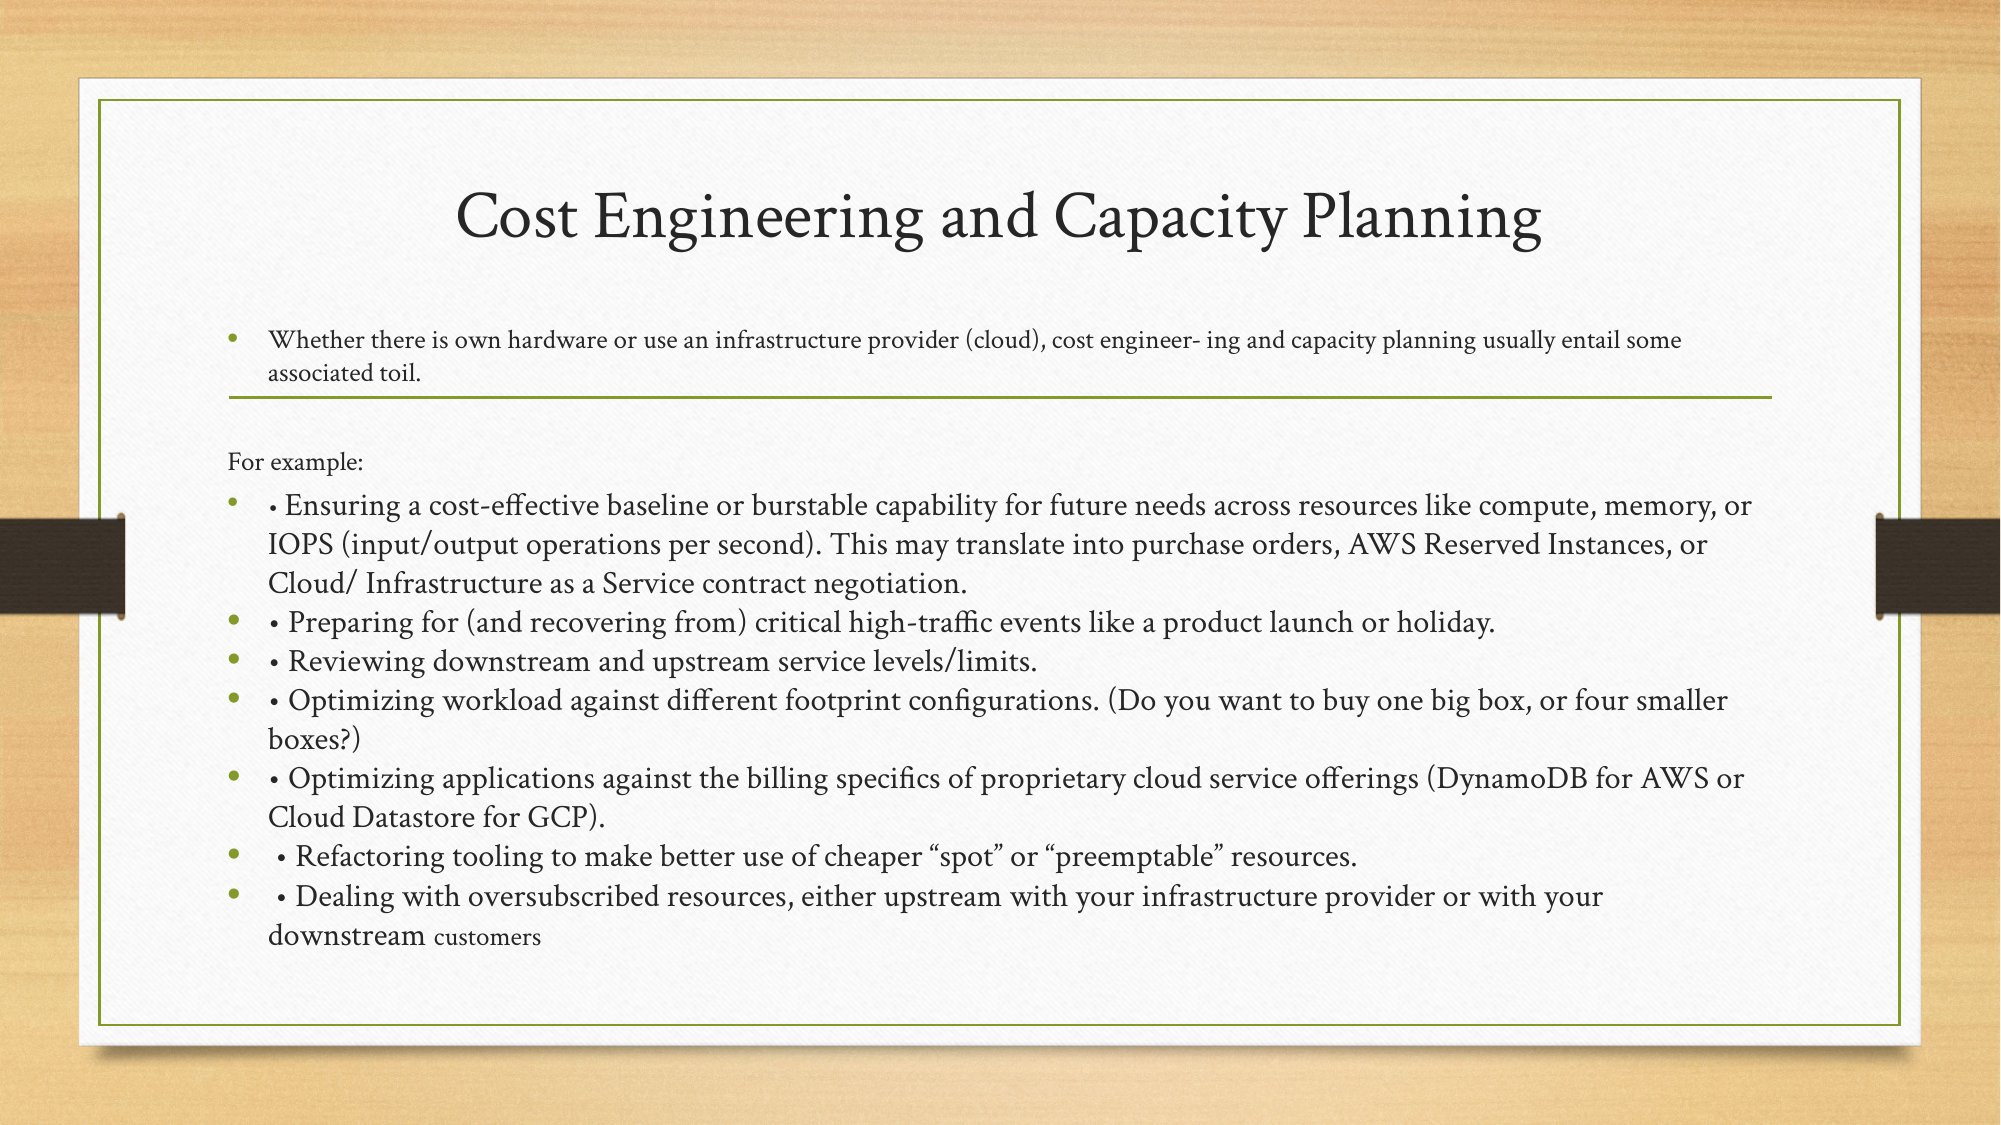

# Cost Engineering and Capacity Planning
Whether there is own hardware or use an infrastructure provider (cloud), cost engineer‐ ing and capacity planning usually entail some associated toil.

For example:
• Ensuring a cost-effective baseline or burstable capability for future needs across resources like compute, memory, or IOPS (input/output operations per second). This may translate into purchase orders, AWS Reserved Instances, or Cloud/ Infrastructure as a Service contract negotiation.
• Preparing for (and recovering from) critical high-traffic events like a product launch or holiday.
• Reviewing downstream and upstream service levels/limits.
• Optimizing workload against different footprint configurations. (Do you want to buy one big box, or four smaller boxes?)
• Optimizing applications against the billing specifics of proprietary cloud service offerings (DynamoDB for AWS or Cloud Datastore for GCP).
 • Refactoring tooling to make better use of cheaper “spot” or “preemptable” resources.
 • Dealing with oversubscribed resources, either upstream with your infrastructure provider or with your downstream customers